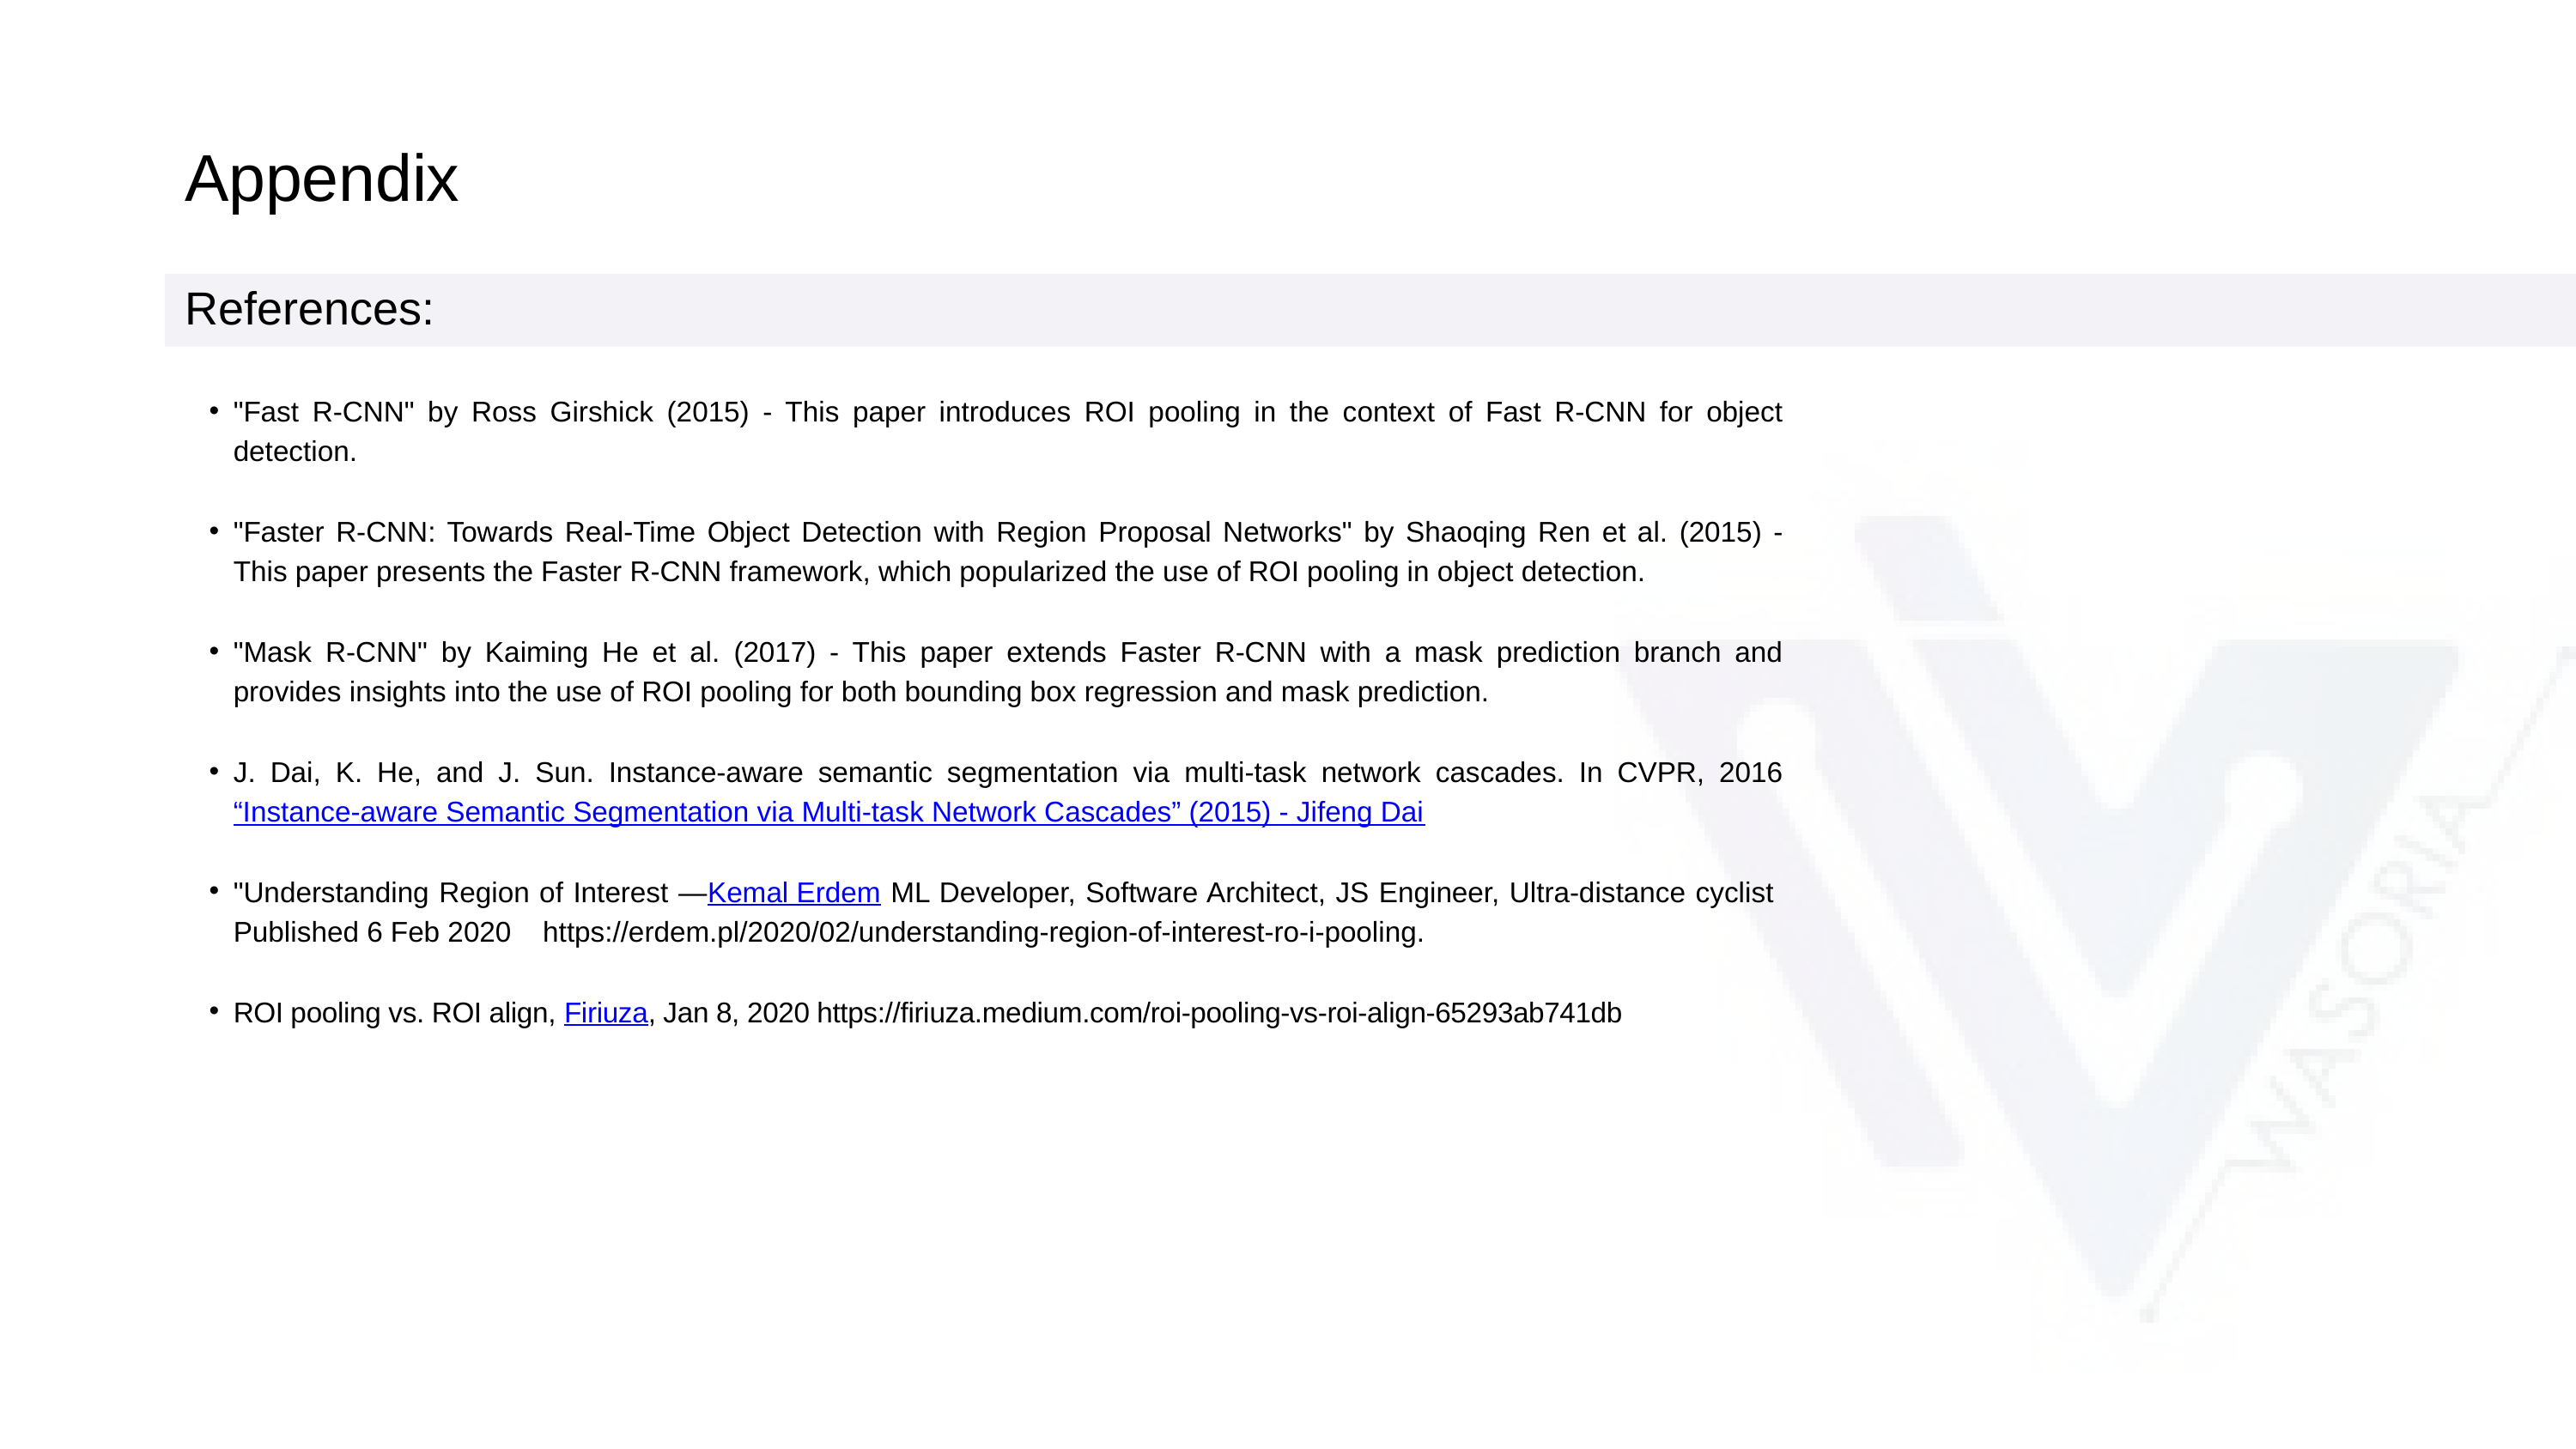

Appendix
References:

"Fast R-CNN" by Ross Girshick (2015) - This paper introduces ROI pooling in the context of Fast R-CNN for object detection.

"Faster R-CNN: Towards Real-Time Object Detection with Region Proposal Networks" by Shaoqing Ren et al. (2015) - This paper presents the Faster R-CNN framework, which popularized the use of ROI pooling in object detection.

"Mask R-CNN" by Kaiming He et al. (2017) - This paper extends Faster R-CNN with a mask prediction branch and provides insights into the use of ROI pooling for both bounding box regression and mask prediction.

J. Dai, K. He, and J. Sun. Instance-aware semantic segmentation via multi-task network cascades. In CVPR, 2016 “Instance-aware Semantic Segmentation via Multi-task Network Cascades” (2015) - Jifeng Dai

"Understanding Region of Interest —Kemal Erdem ML Developer, Software Architect, JS Engineer, Ultra-distance cyclist  Published 6 Feb 2020    https://erdem.pl/2020/02/understanding-region-of-interest-ro-i-pooling.

ROI pooling vs. ROI align, Firiuza, Jan 8, 2020 https://firiuza.medium.com/roi-pooling-vs-roi-align-65293ab741db